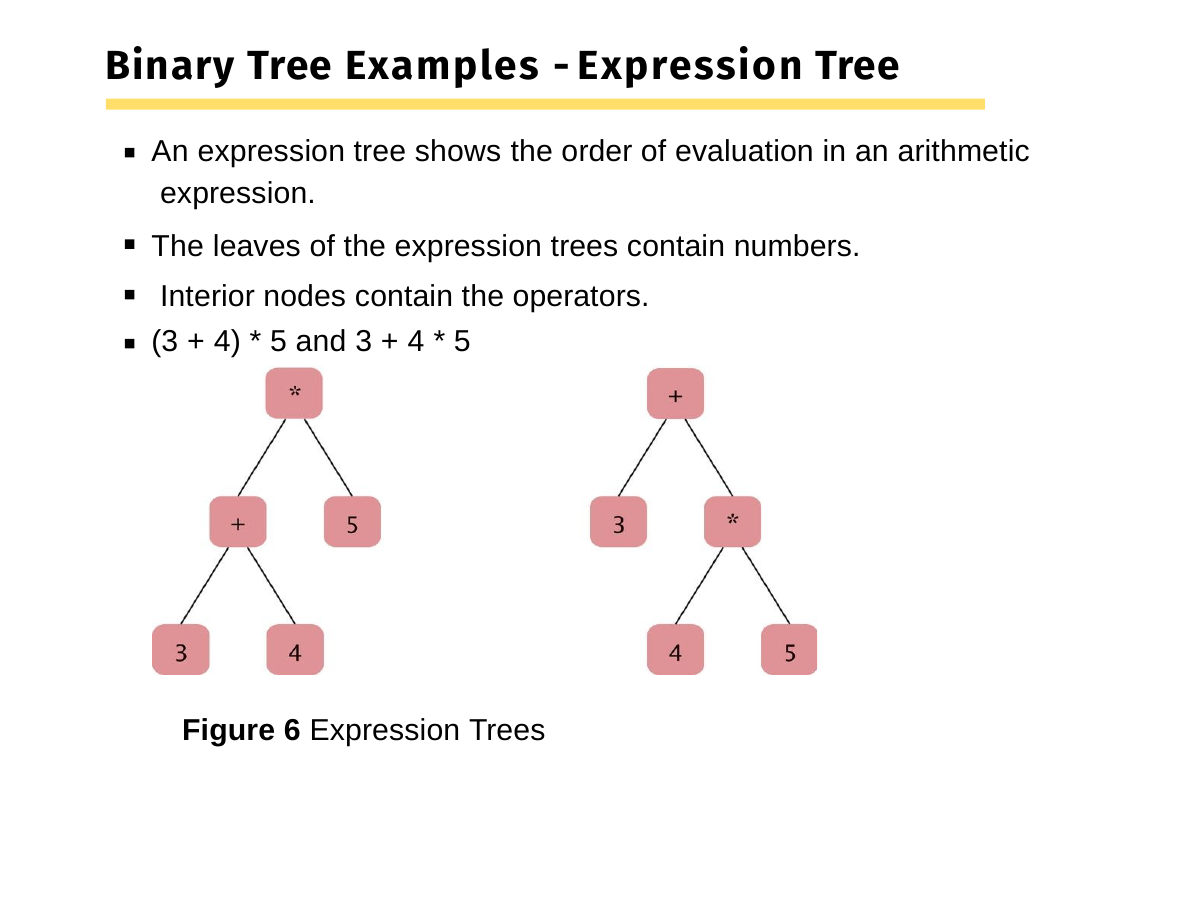

# Binary Tree Examples - Expression Tree

An expression tree shows the order of evaluation in an arithmetic  expression.
The leaves of the expression trees contain numbers.  Interior nodes contain the operators.
(3 + 4) * 5 and 3 + 4 * 5

Figure 6 Expression Trees